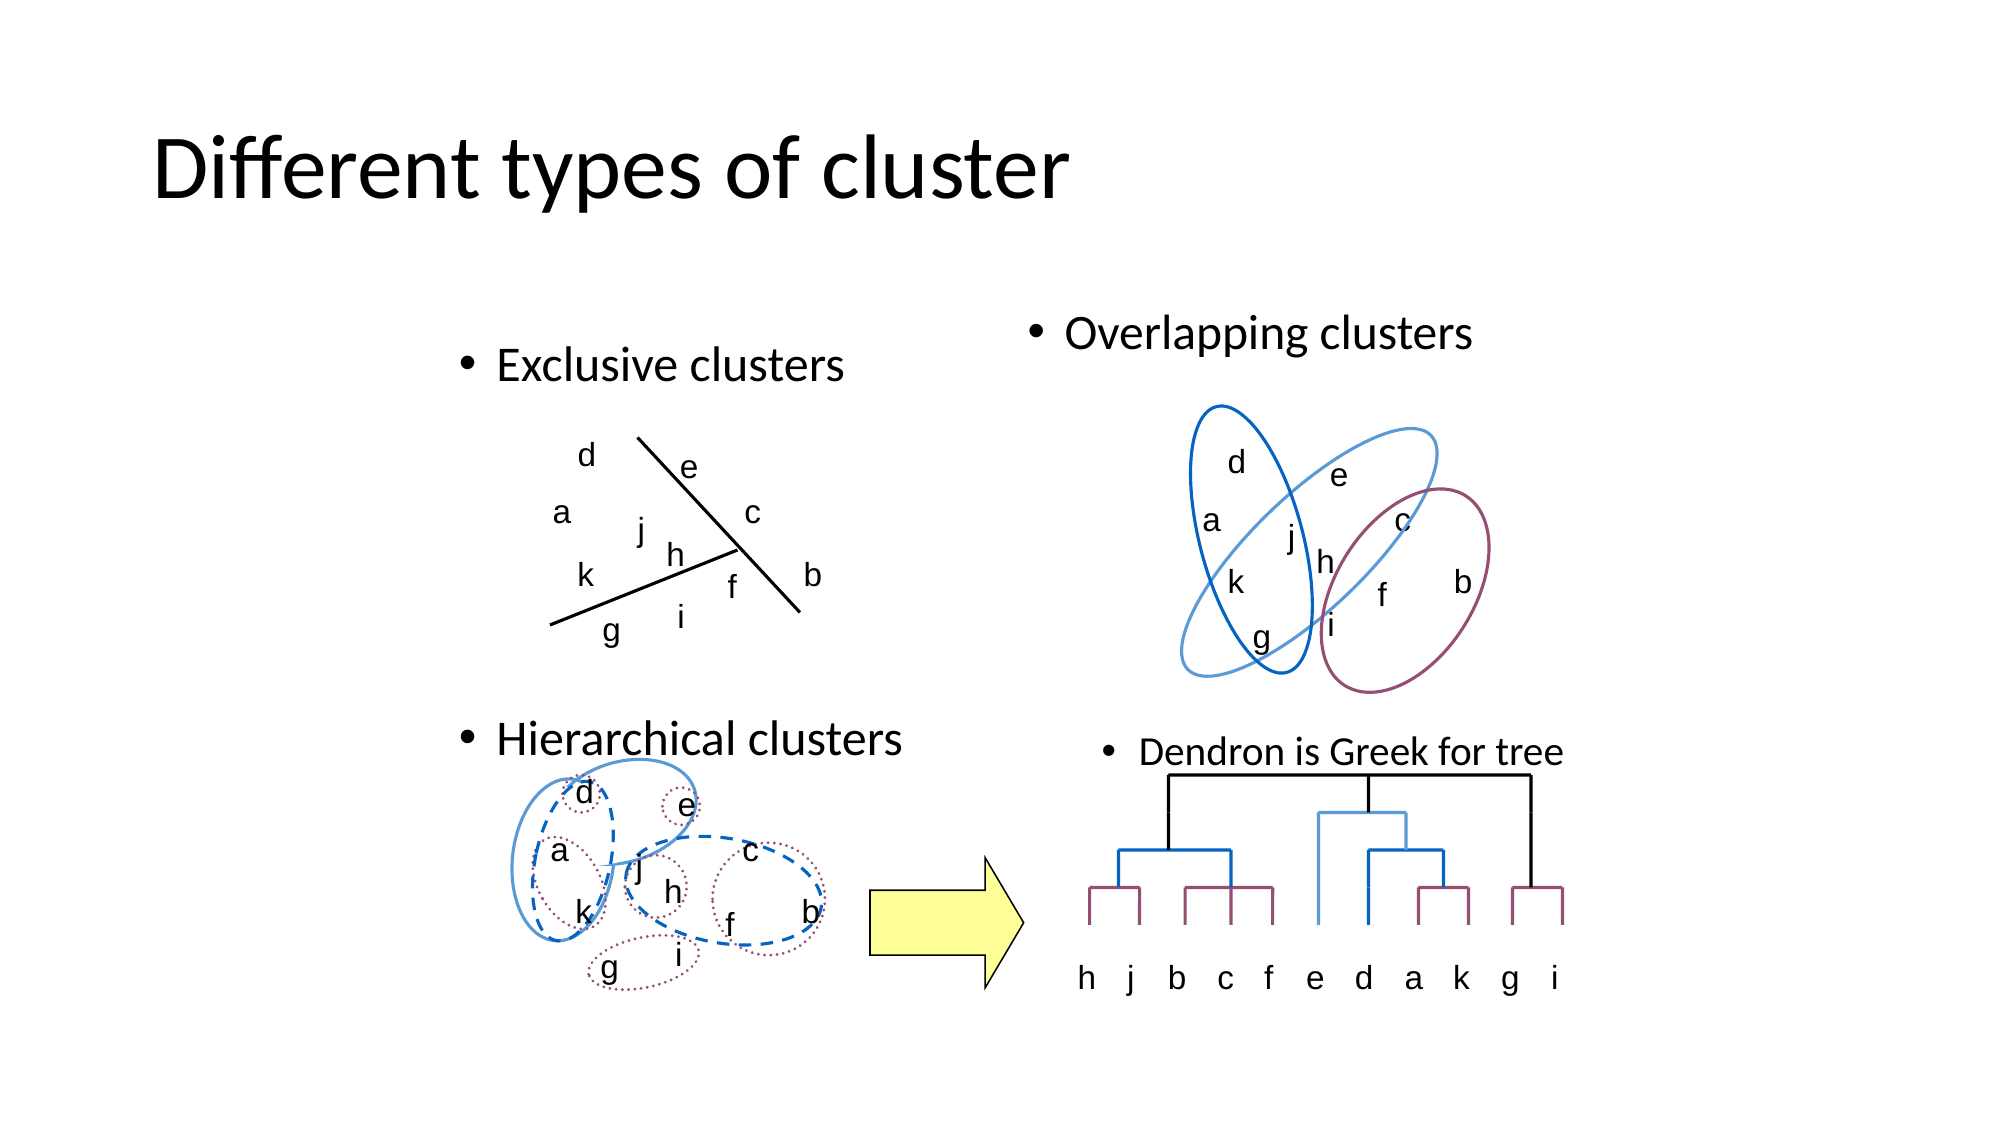

# Different types of cluster
Overlapping clusters

Dendron is Greek for tree
Exclusive clusters

Hierarchical clusters
d
e
a
c
j
h
k
b
f
i
g
d
e
a
c
j
h
k
b
f
i
g

d
e
a
c
j
h
k
b
f
i
g

h
j
b
c
f
e
d
a
k
g
i